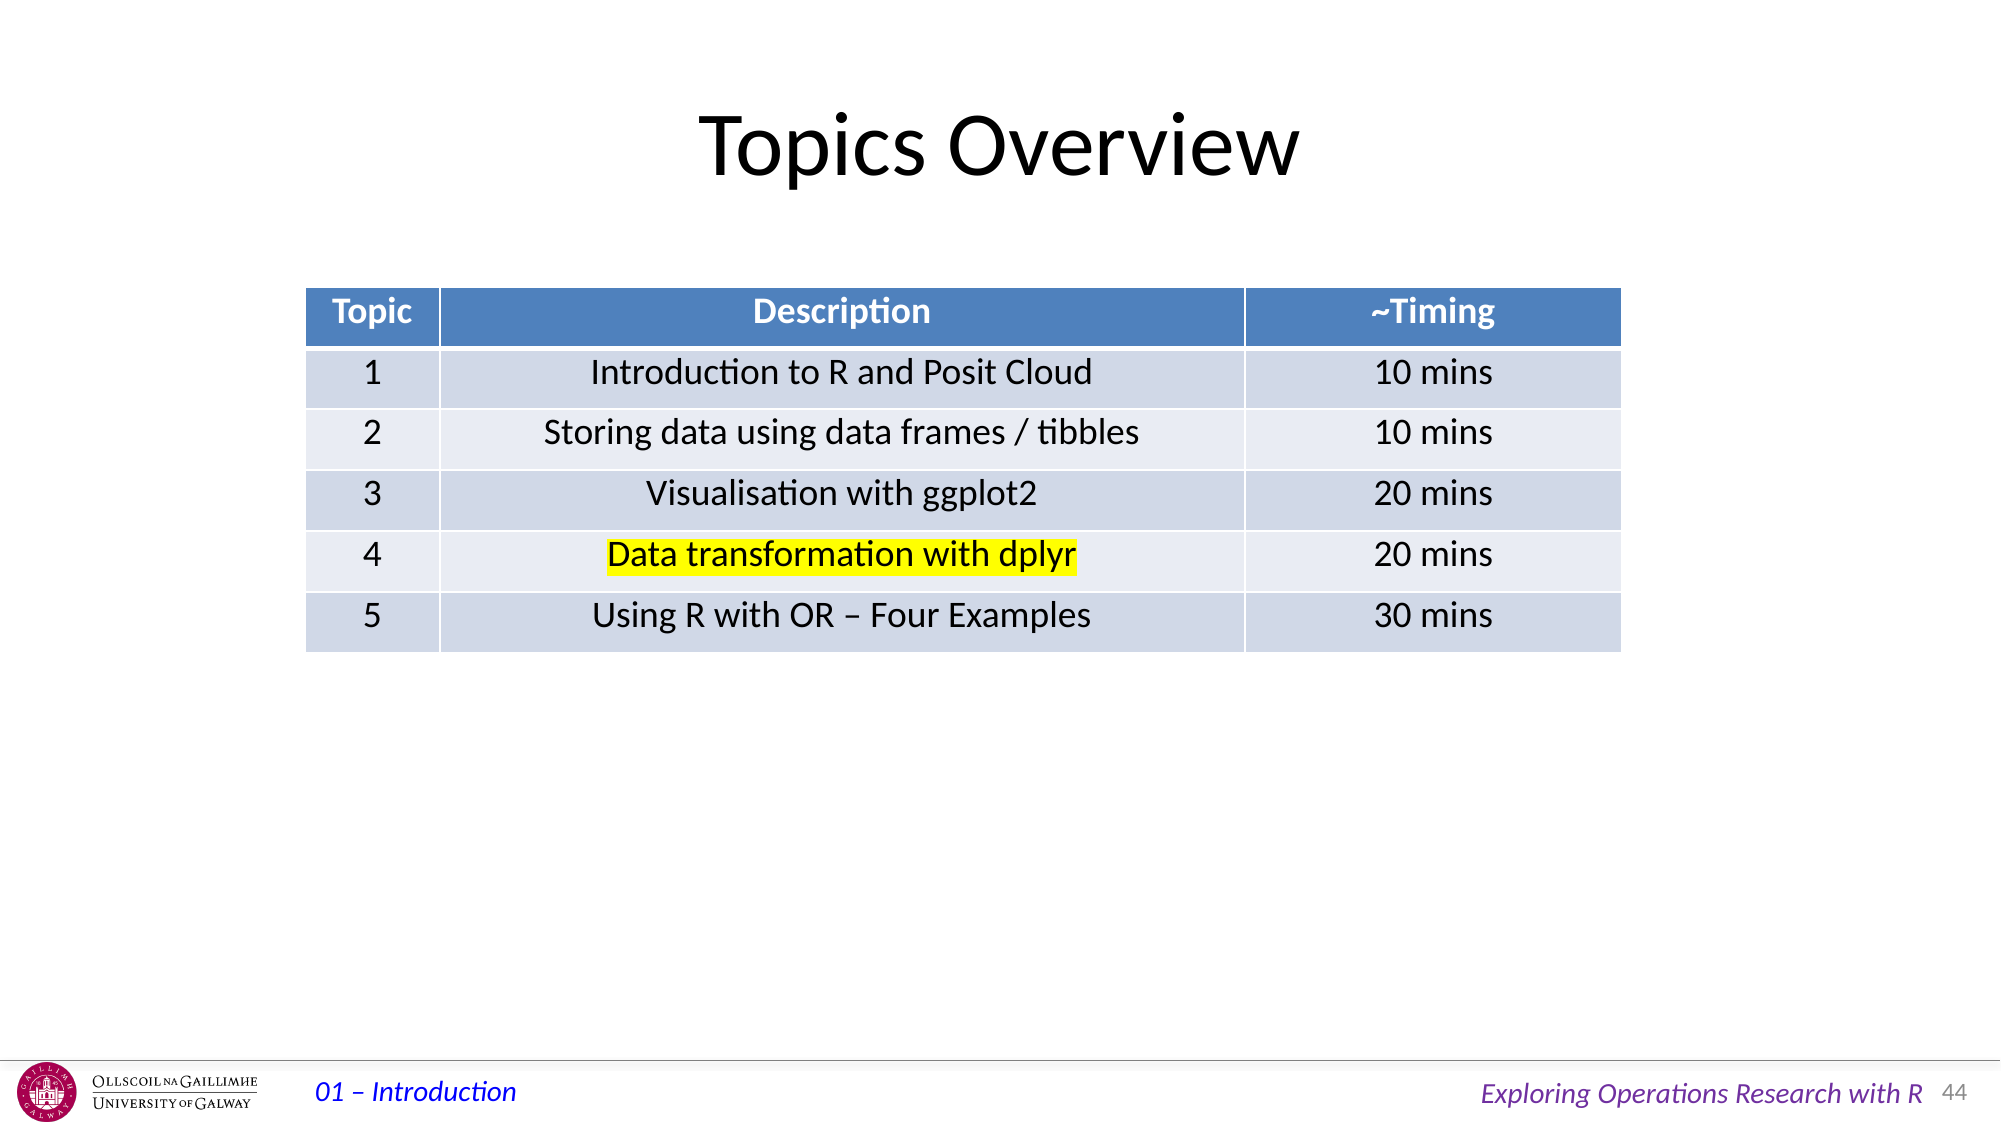

# Topics Overview
| Topic | Description | ~Timing |
| --- | --- | --- |
| 1 | Introduction to R and Posit Cloud | 10 mins |
| 2 | Storing data using data frames / tibbles | 10 mins |
| 3 | Visualisation with ggplot2 | 20 mins |
| 4 | Data transformation with dplyr | 20 mins |
| 5 | Using R with OR – Four Examples | 30 mins |
44